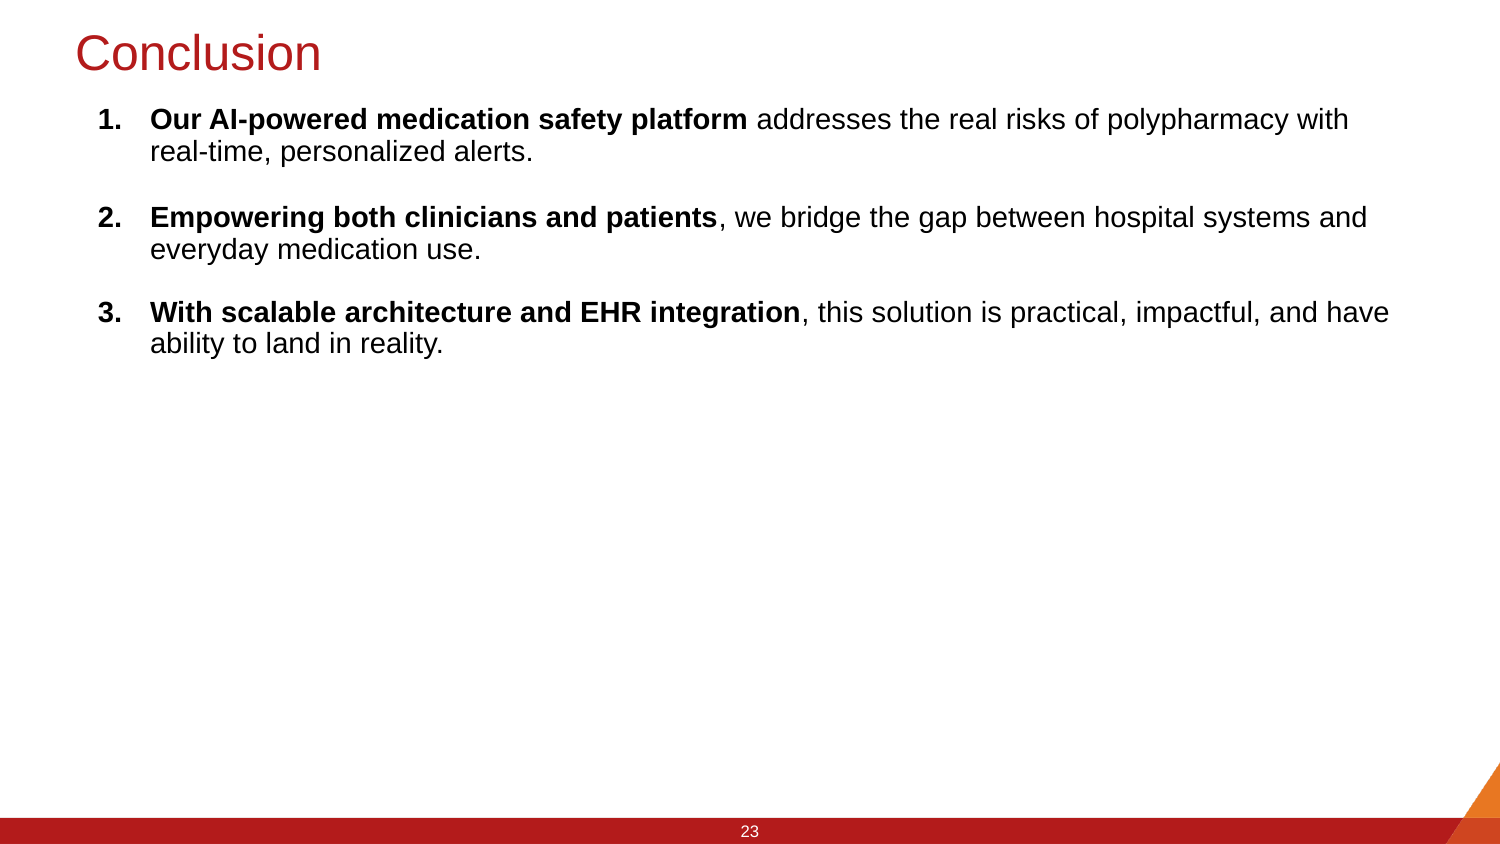

# Conclusion
Our AI-powered medication safety platform addresses the real risks of polypharmacy with real-time, personalized alerts.
Empowering both clinicians and patients, we bridge the gap between hospital systems and everyday medication use.
With scalable architecture and EHR integration, this solution is practical, impactful, and have ability to land in reality.